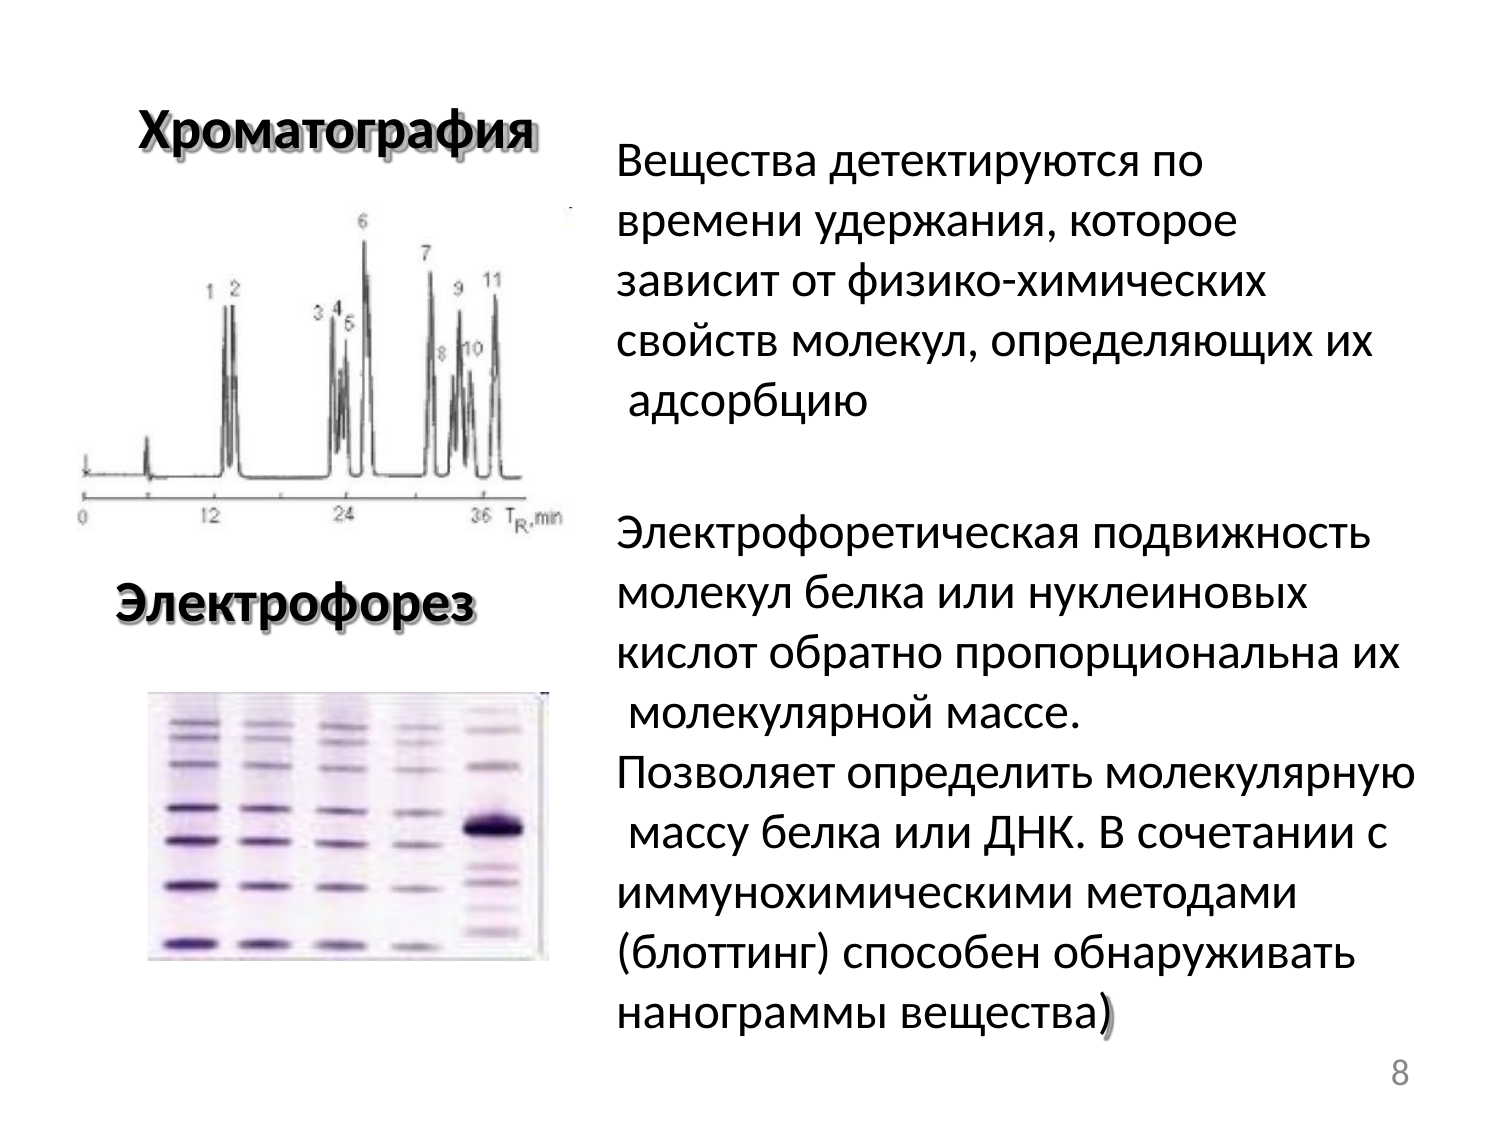

# Хроматография

Вещества детектируются по  времени удержания, которое  зависит от физико-химических  свойств молекул, определяющих их  адсорбцию

Электрофоретическая подвижность  молекул белка или нуклеиновых  кислот обратно пропорциональна их  молекулярной массе.
Позволяет определить молекулярную  массу белка или ДНК. В сочетании с  иммунохимическими методами  (блоттинг) способен обнаруживать  нанограммы вещества)

Электрофорез

8